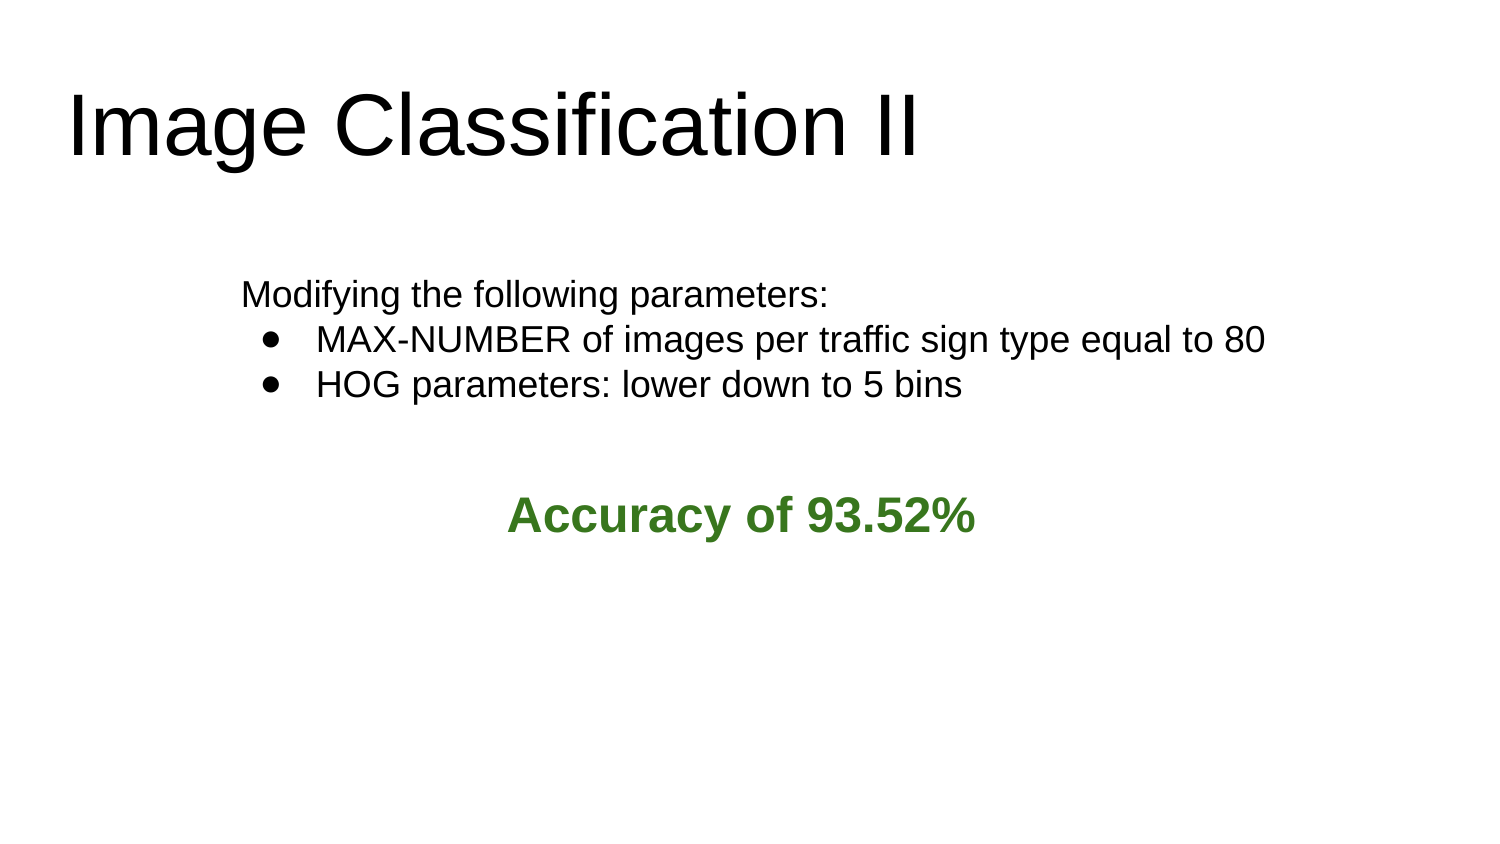

# Image Classification II
Modifying the following parameters:
MAX-NUMBER of images per traffic sign type equal to 80
HOG parameters: lower down to 5 bins
Accuracy of 93.52%